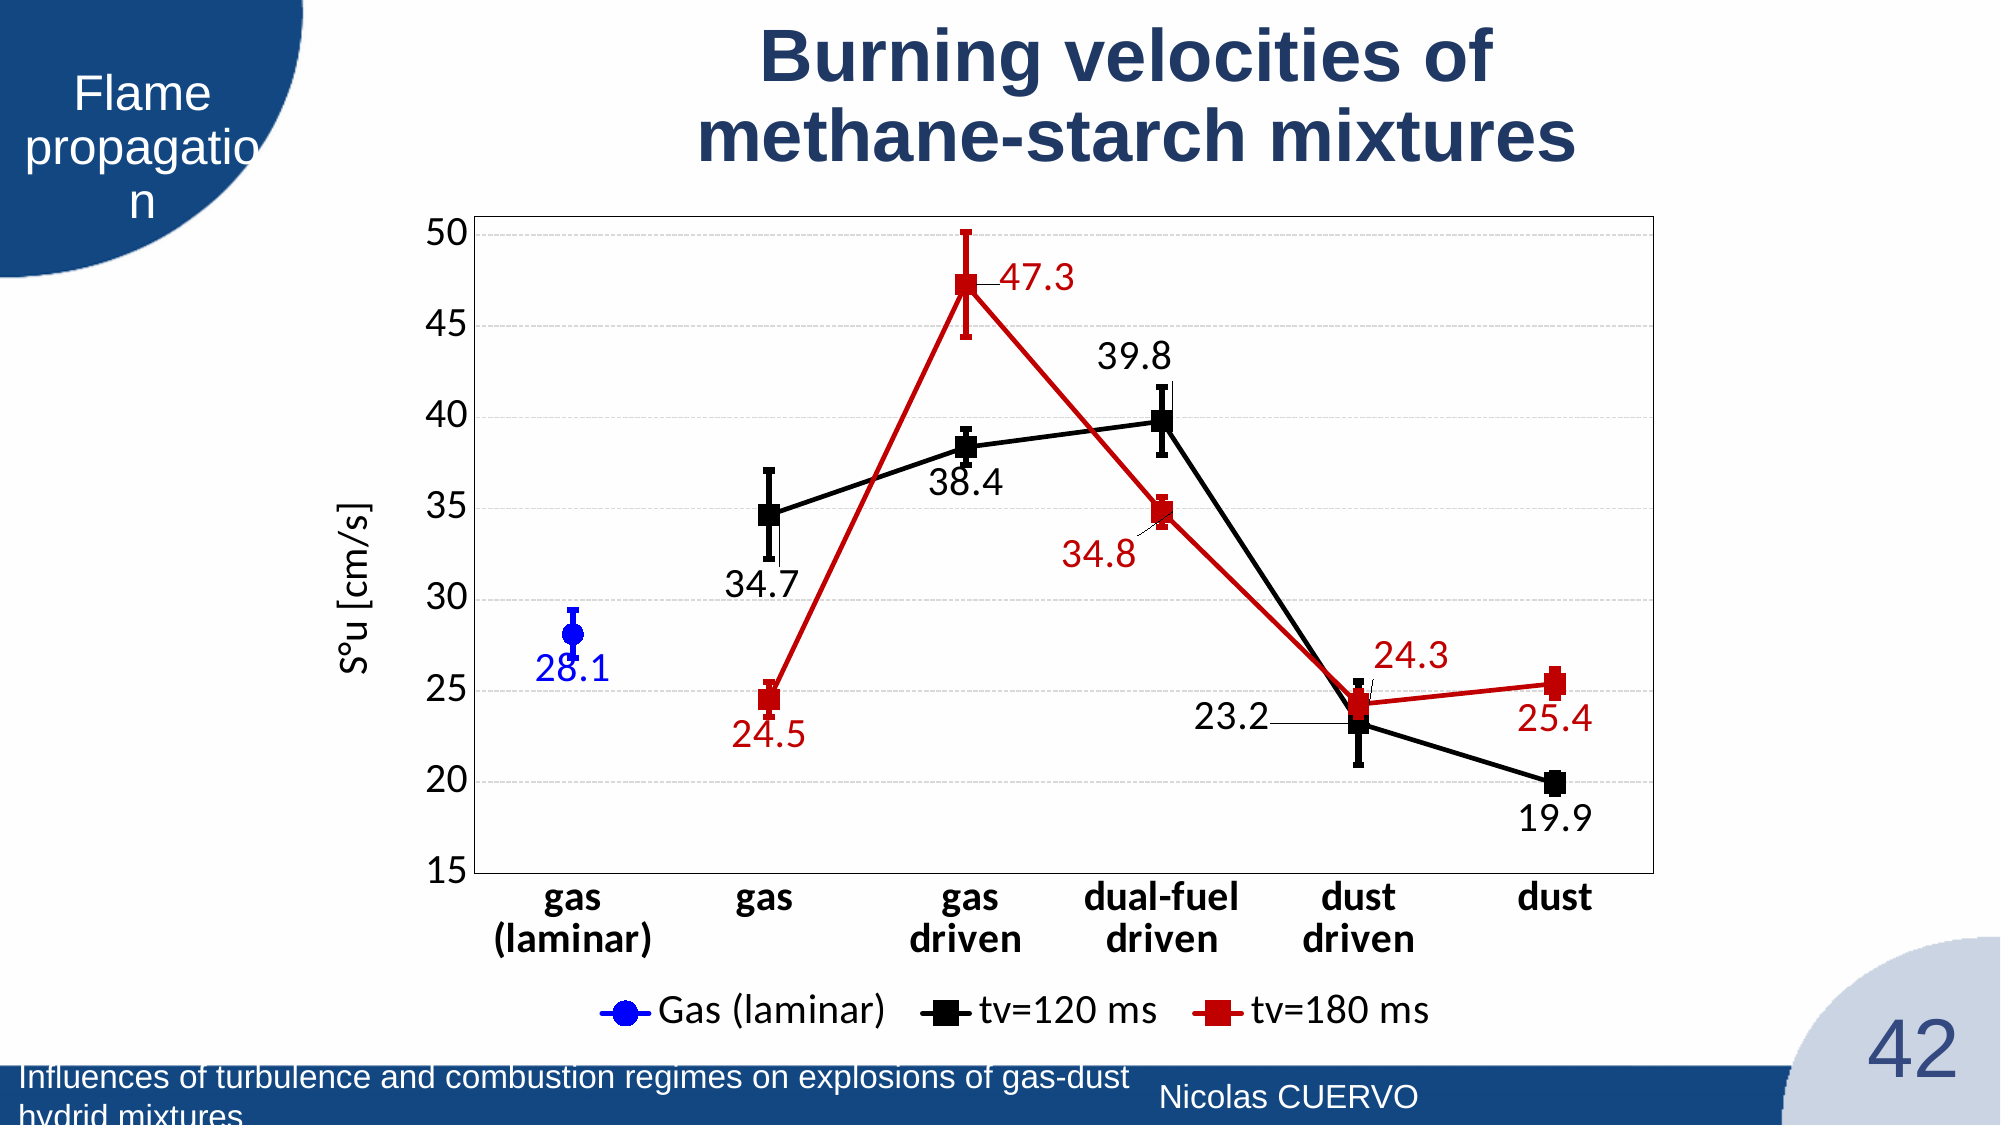

# Burning velocities of methane-starch mixtures
Flame propagation

[unsupported chart]

42
Influences of turbulence and combustion regimes on explosions of gas-dust hydrid mixtures
Nicolas CUERVO